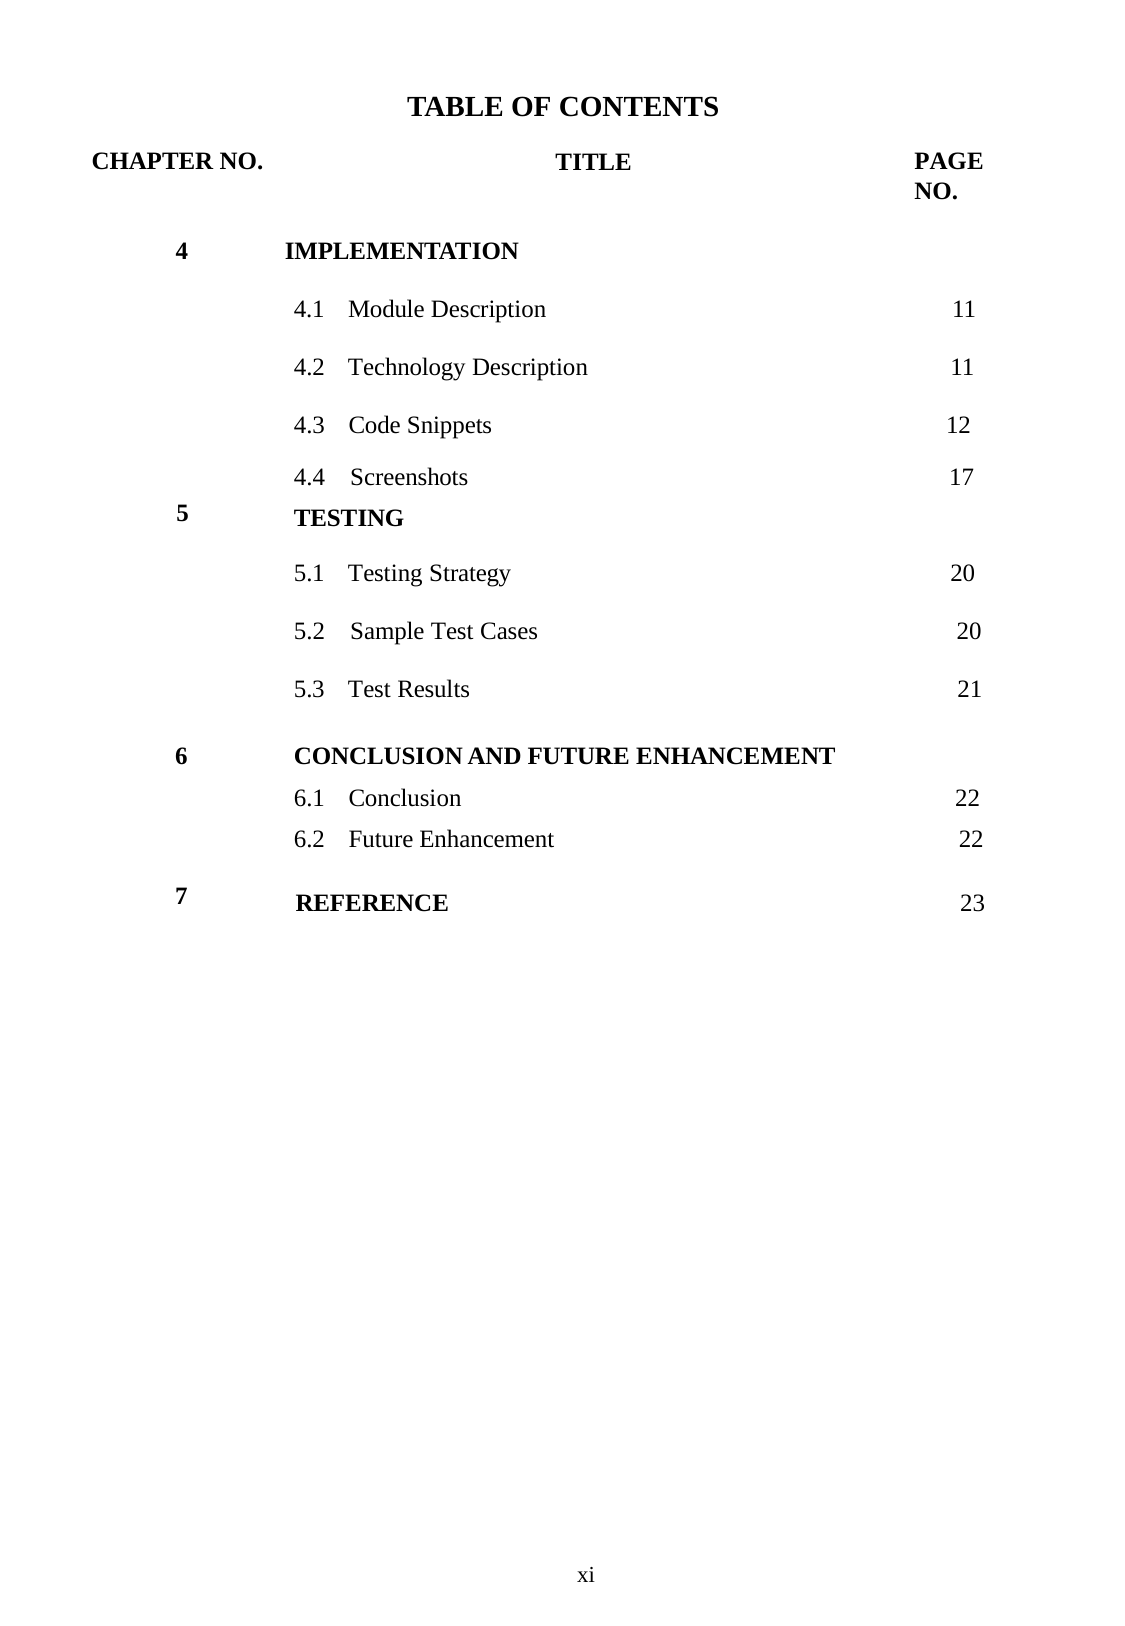

TABLE OF CONTENTS
TITLE
CHAPTER NO.
PAGE NO.
4
IMPLEMENTATION
4.1    Module Description                                                                 11

4.2    Technology Description                                                          11

4.3    Code Snippets                                                                          12
4.4    Screenshots                                                                             17
TESTING
5
5.1    Testing Strategy                                                                         20

5.2    Sample Test Cases                                                                   20

5.3    Test Results                                                                              21
6
CONCLUSION AND FUTURE ENHANCEMENT
6.1    Conclusion                                                                               22
6.2    Future Enhancement                                                                  22
7
REFERENCE                                                                                     23
xi